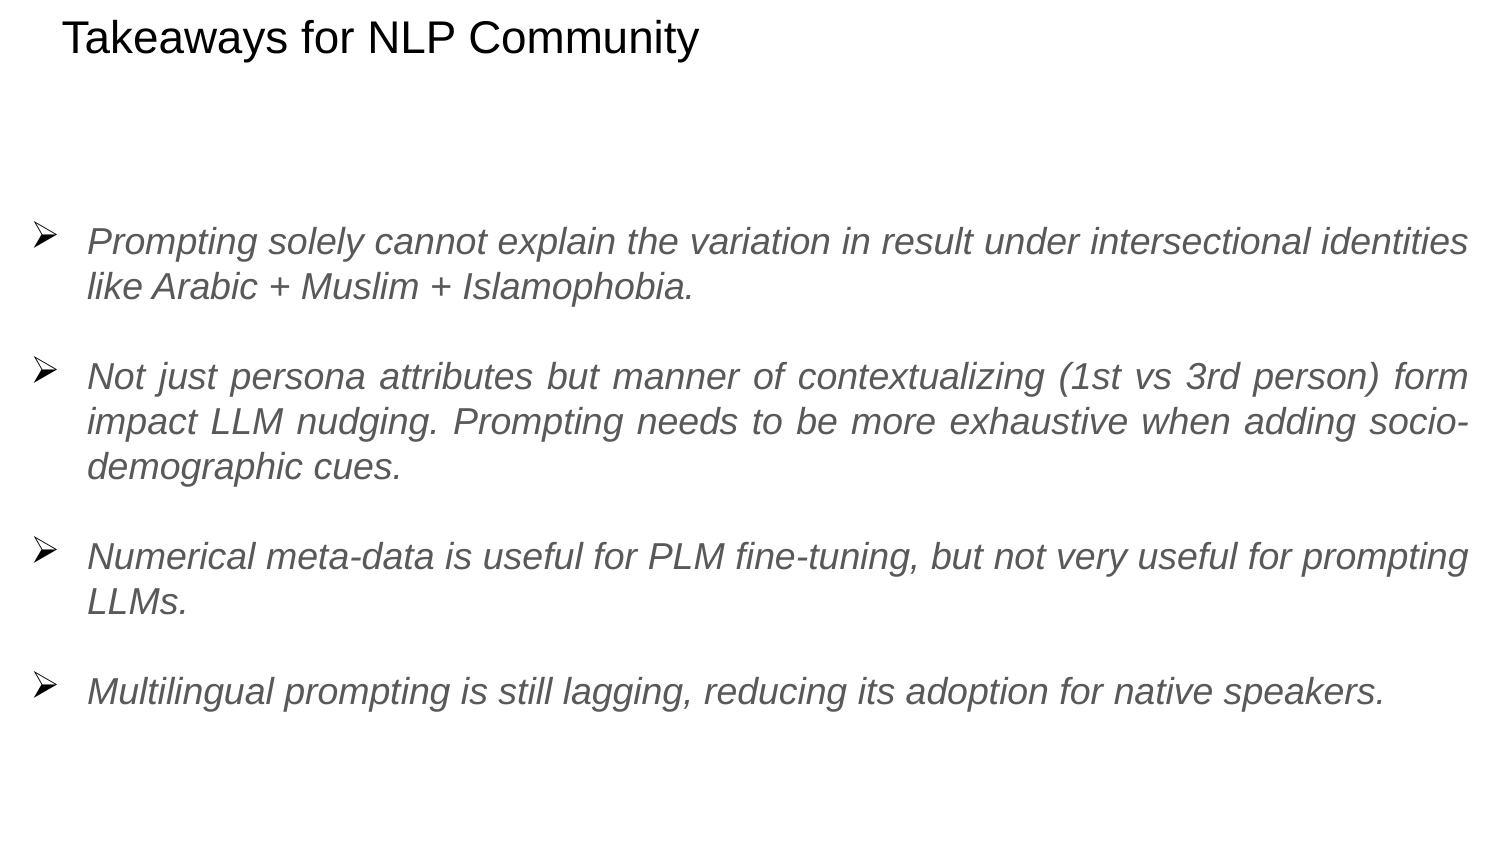

Takeaways for NLP Community
Prompting solely cannot explain the variation in result under intersectional identities like Arabic + Muslim + Islamophobia.

Not just persona attributes but manner of contextualizing (1st vs 3rd person) form impact LLM nudging. Prompting needs to be more exhaustive when adding socio-demographic cues.

Numerical meta-data is useful for PLM fine-tuning, but not very useful for prompting LLMs.

Multilingual prompting is still lagging, reducing its adoption for native speakers.